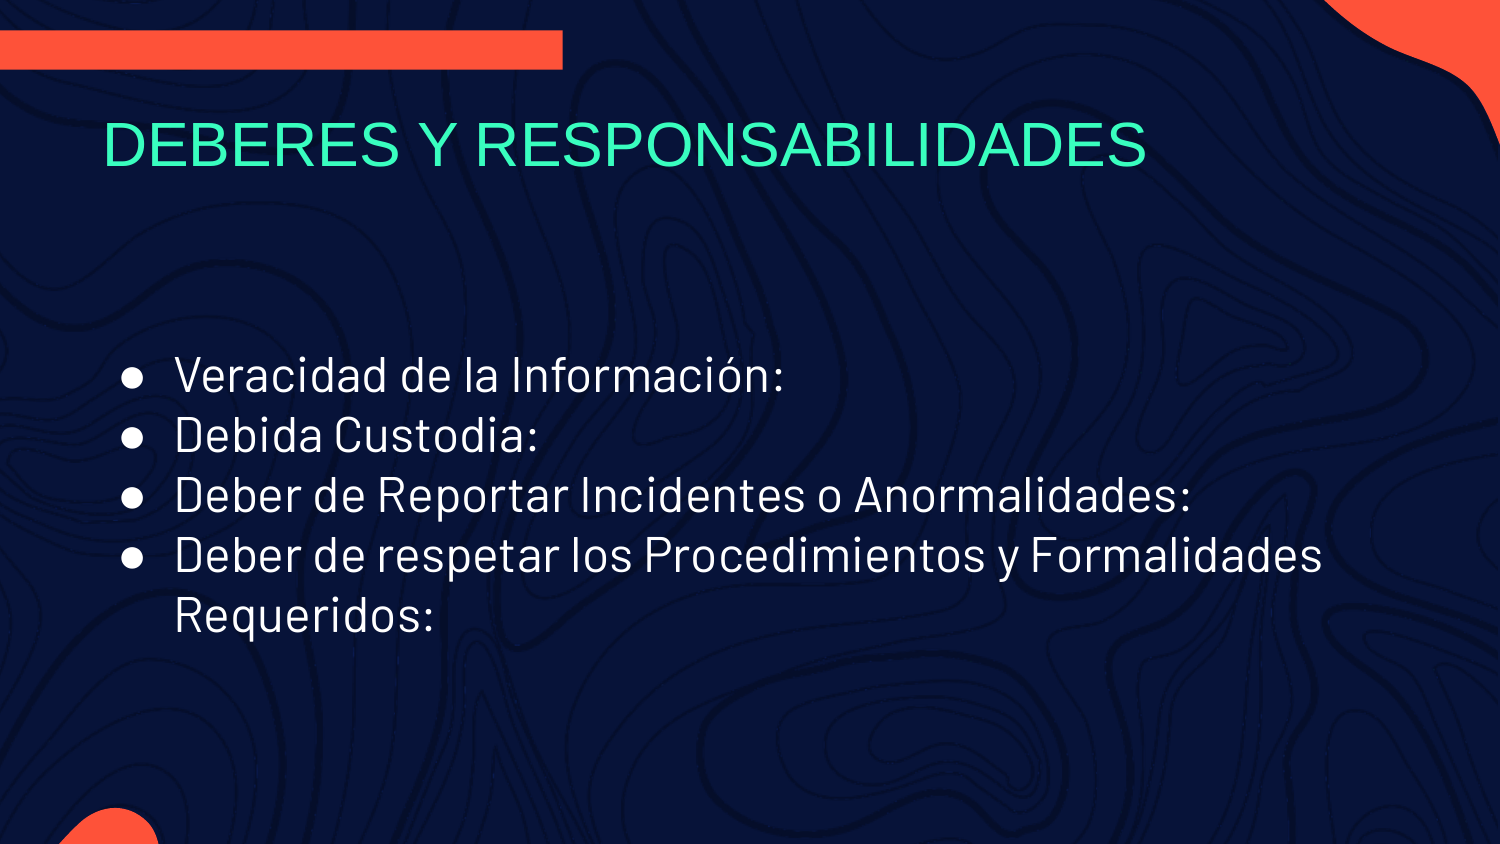

# DEBERES Y RESPONSABILIDADES
Veracidad de la Información:
Debida Custodia:
Deber de Reportar Incidentes o Anormalidades:
Deber de respetar los Procedimientos y Formalidades Requeridos: